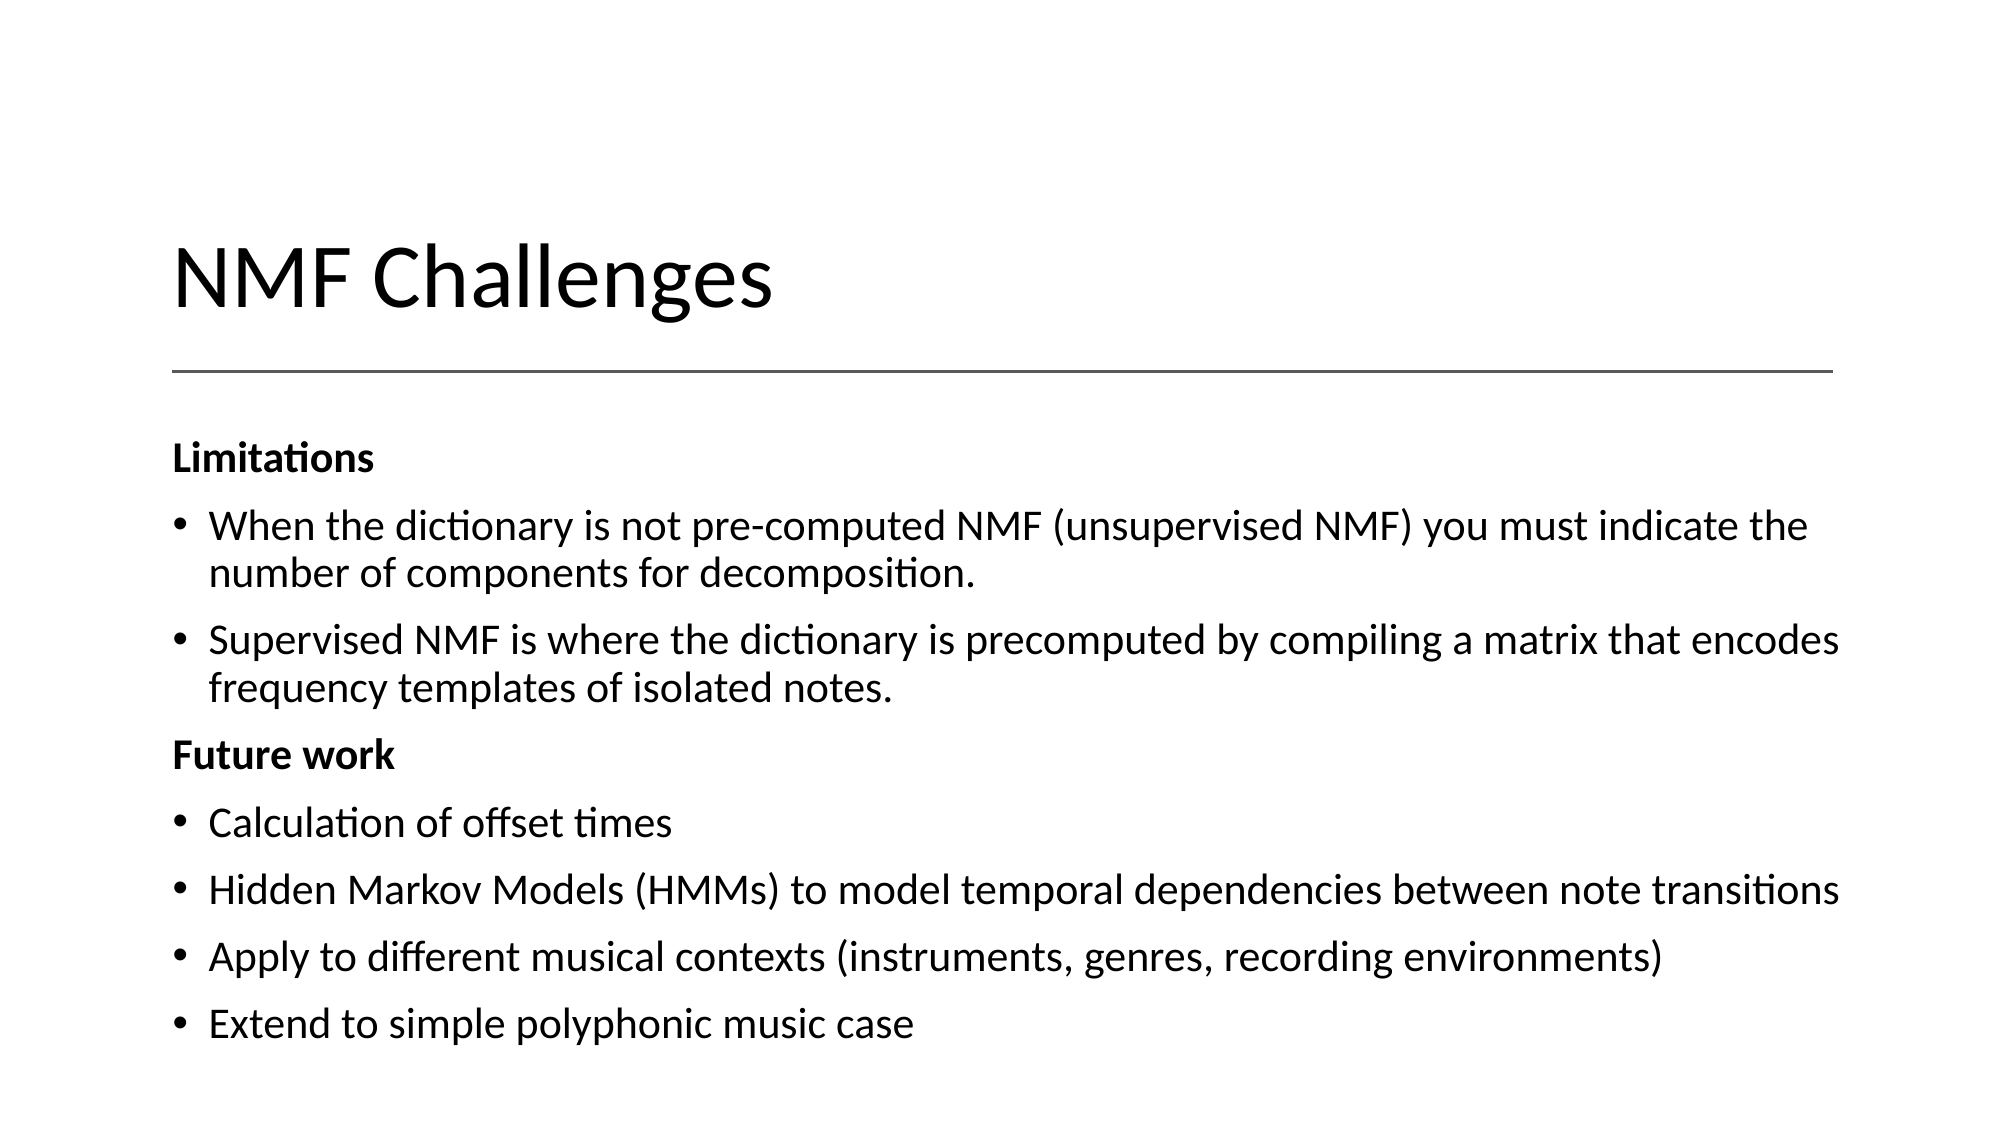

# NMF Challenges
Limitations
When the dictionary is not pre-computed NMF (unsupervised NMF) you must indicate the number of components for decomposition.
Supervised NMF is where the dictionary is precomputed by compiling a matrix that encodes frequency templates of isolated notes.
Future work
Calculation of offset times
Hidden Markov Models (HMMs) to model temporal dependencies between note transitions
Apply to different musical contexts (instruments, genres, recording environments)
Extend to simple polyphonic music case